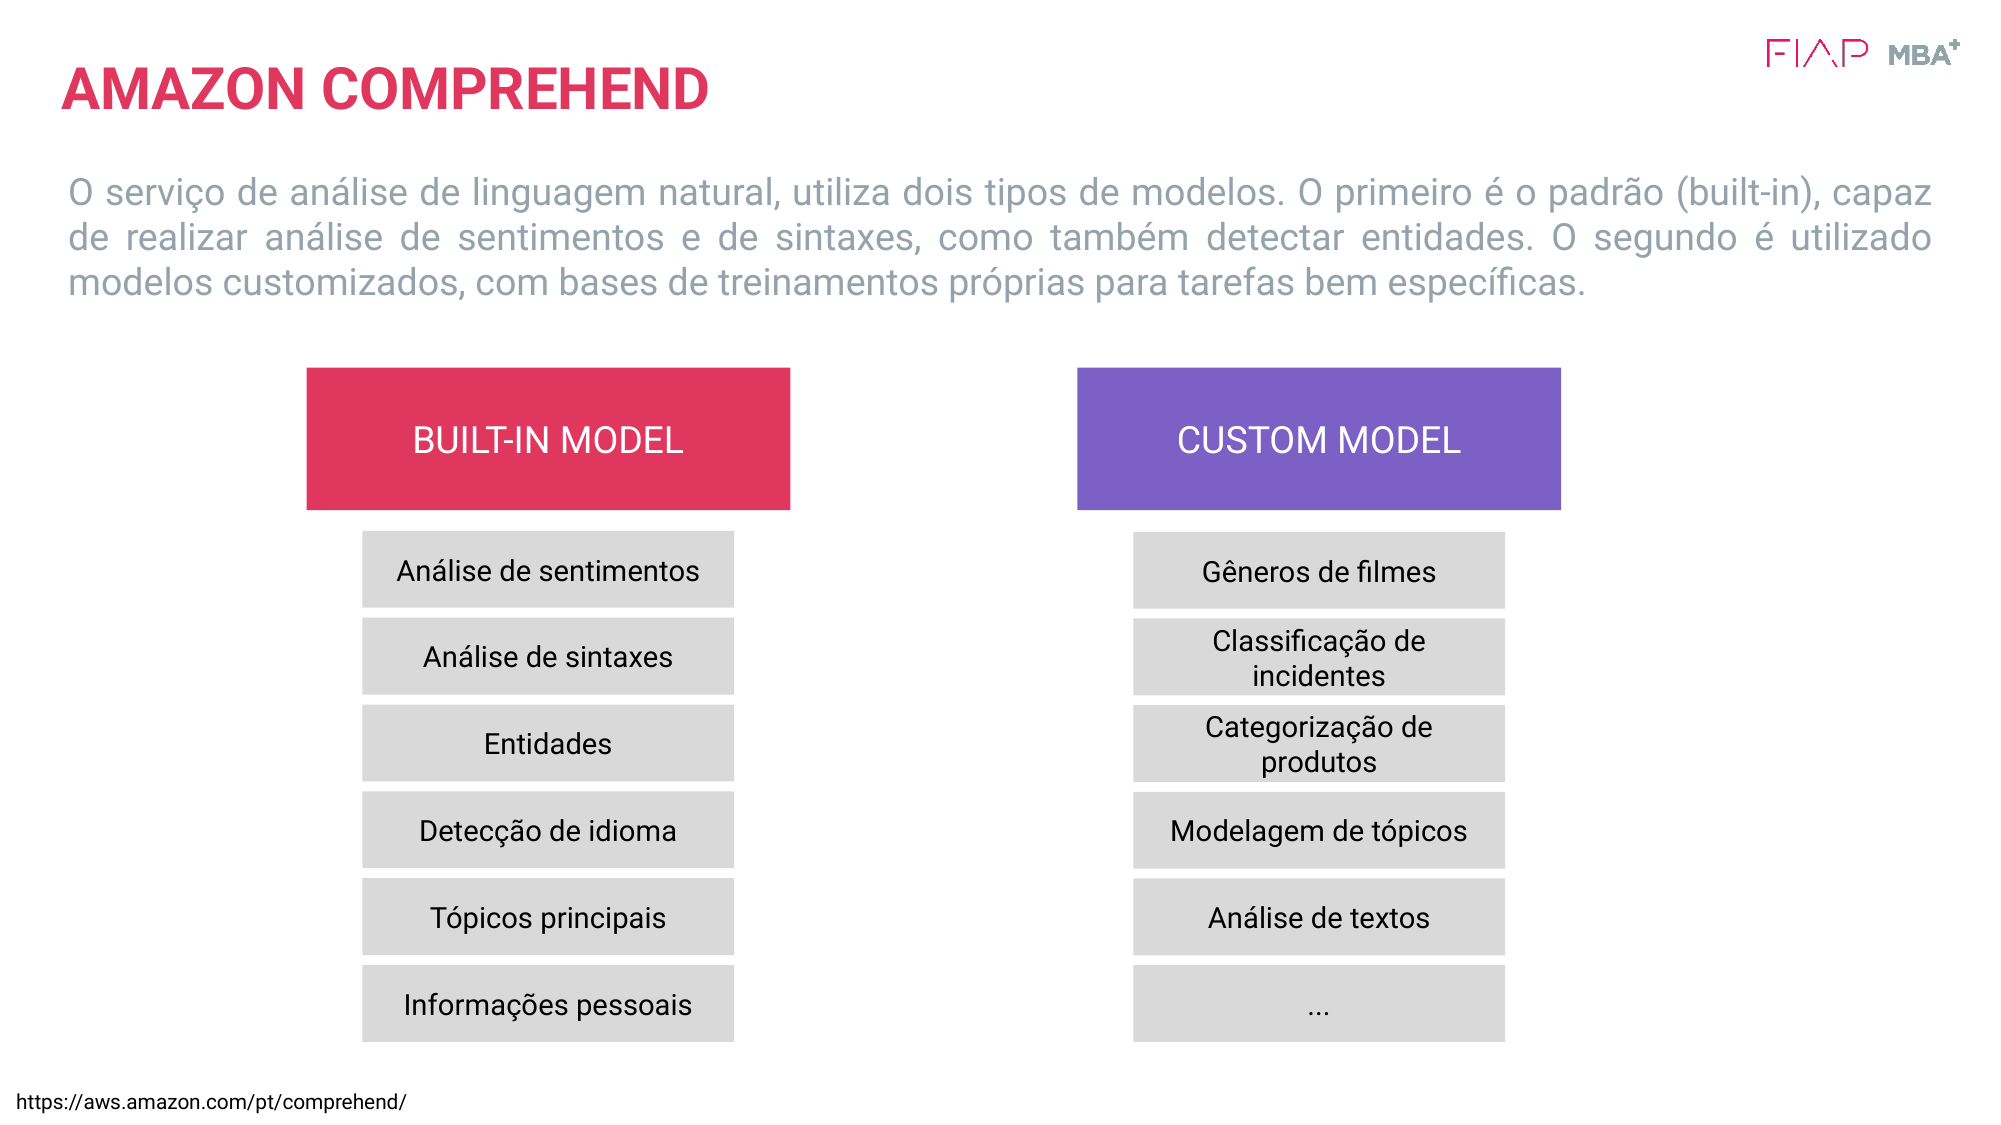

AMAZON COMPREHEND
O serviço de análise de linguagem natural, utiliza dois tipos de modelos. O primeiro é o padrão (built-in), capaz de realizar análise de sentimentos e de sintaxes, como também detectar entidades. O segundo é utilizado modelos customizados, com bases de treinamentos próprias para tarefas bem específicas.
BUILT-IN MODEL
CUSTOM MODEL
Análise de sentimentos
Gêneros de filmes
Análise de sintaxes
Classificação de incidentes
Entidades
Categorização de produtos
Detecção de idioma
Modelagem de tópicos
Tópicos principais
Análise de textos
Informações pessoais
...
https://aws.amazon.com/pt/comprehend/